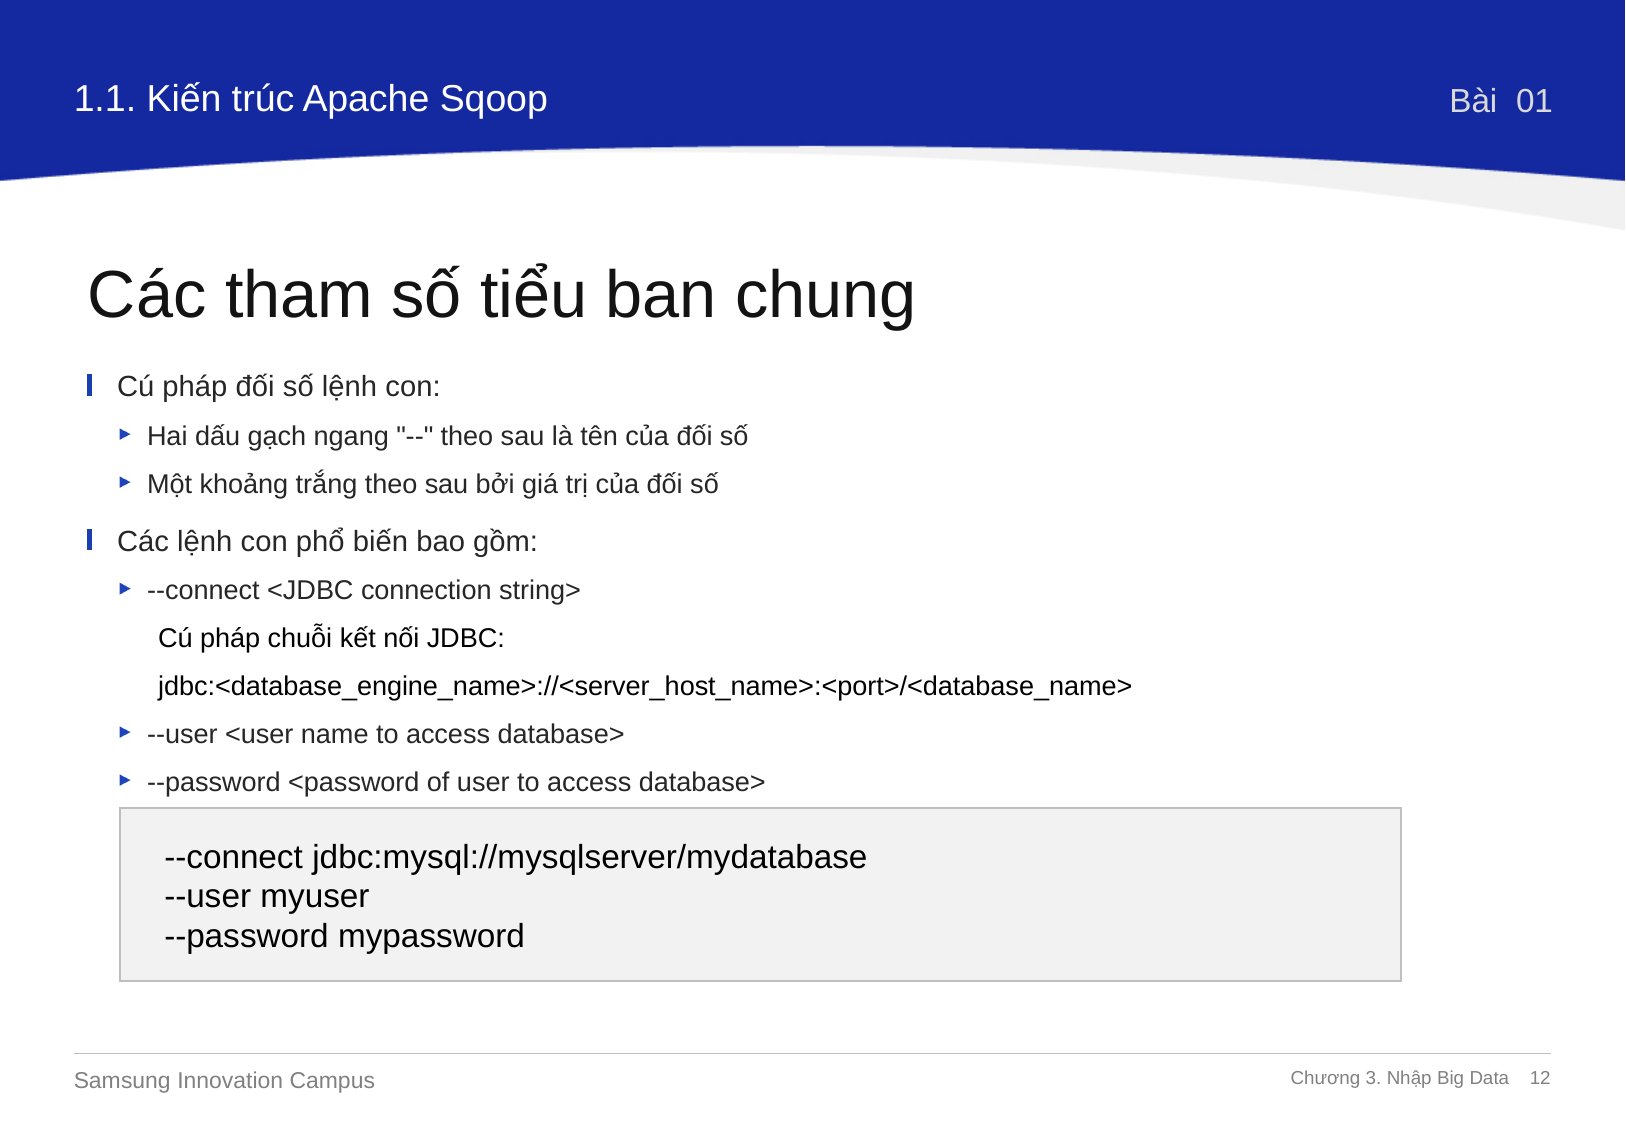

1.1. Kiến trúc Apache Sqoop
Bài  01
Các tham số tiểu ban chung
Cú pháp đối số lệnh con:
Hai dấu gạch ngang "--" theo sau là tên của đối số
Một khoảng trắng theo sau bởi giá trị của đối số
Các lệnh con phổ biến bao gồm:
--connect <JDBC connection string>
Cú pháp chuỗi kết nối JDBC:
jdbc:<database_engine_name>://<server_host_name>:<port>/<database_name>
--user <user name to access database>
--password <password of user to access database>

--connect jdbc:mysql://mysqlserver/mydatabase
--user myuser
--password mypassword